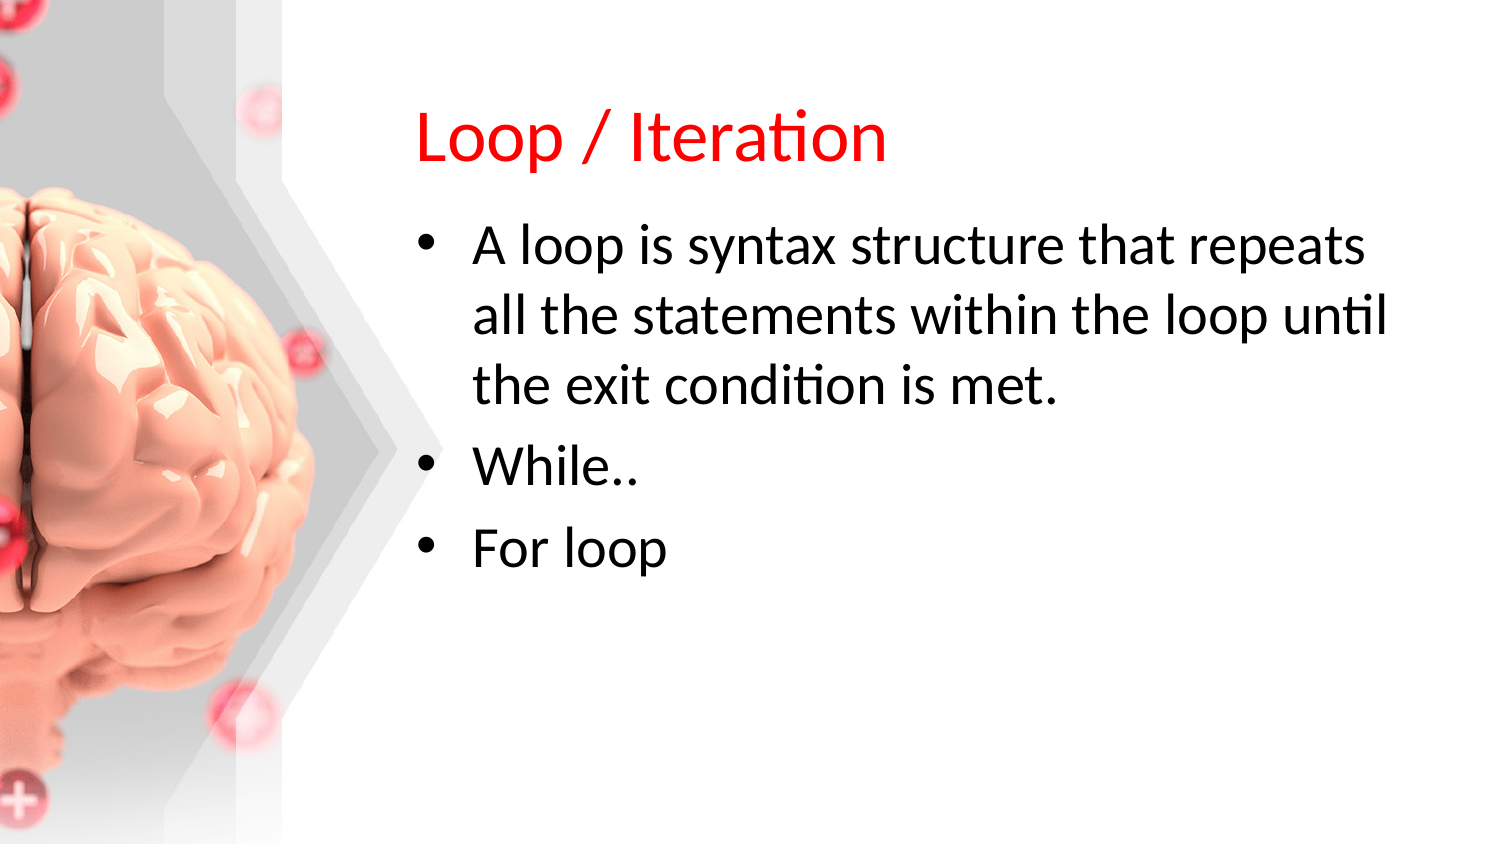

# Loop / Iteration
A loop is syntax structure that repeats all the statements within the loop until the exit condition is met.
While..
For loop